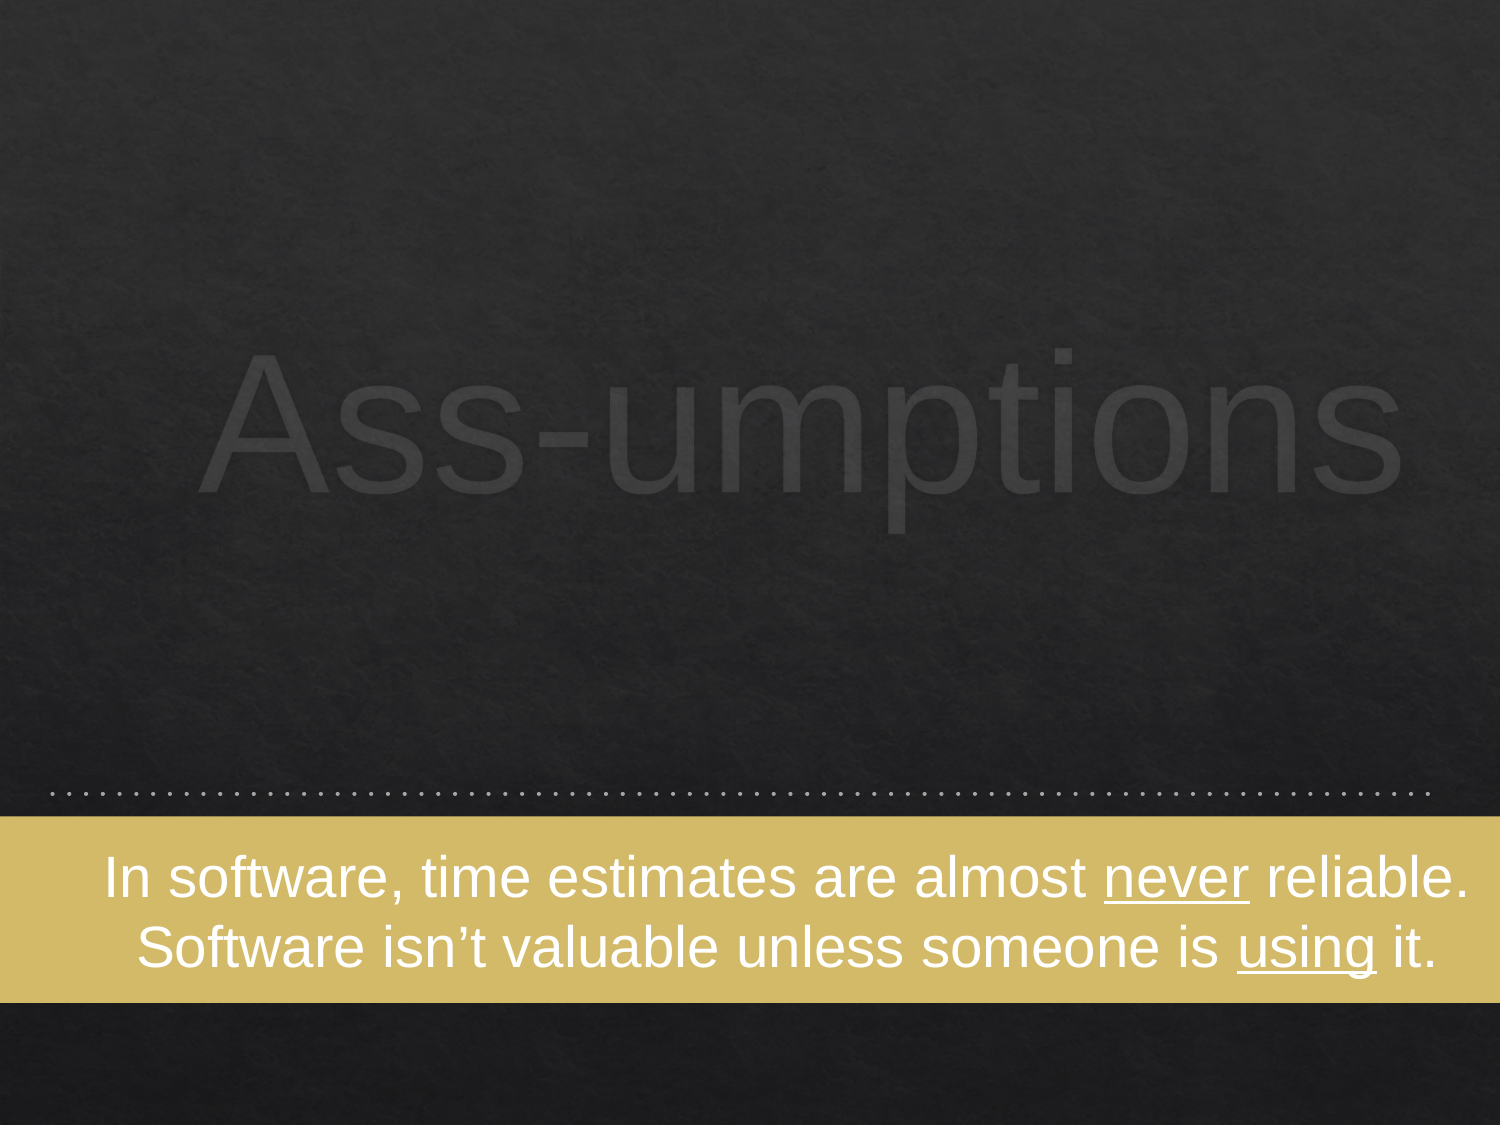

Ass-umptions
In software, time estimates are almost never reliable.
Software isn’t valuable unless someone is using it.